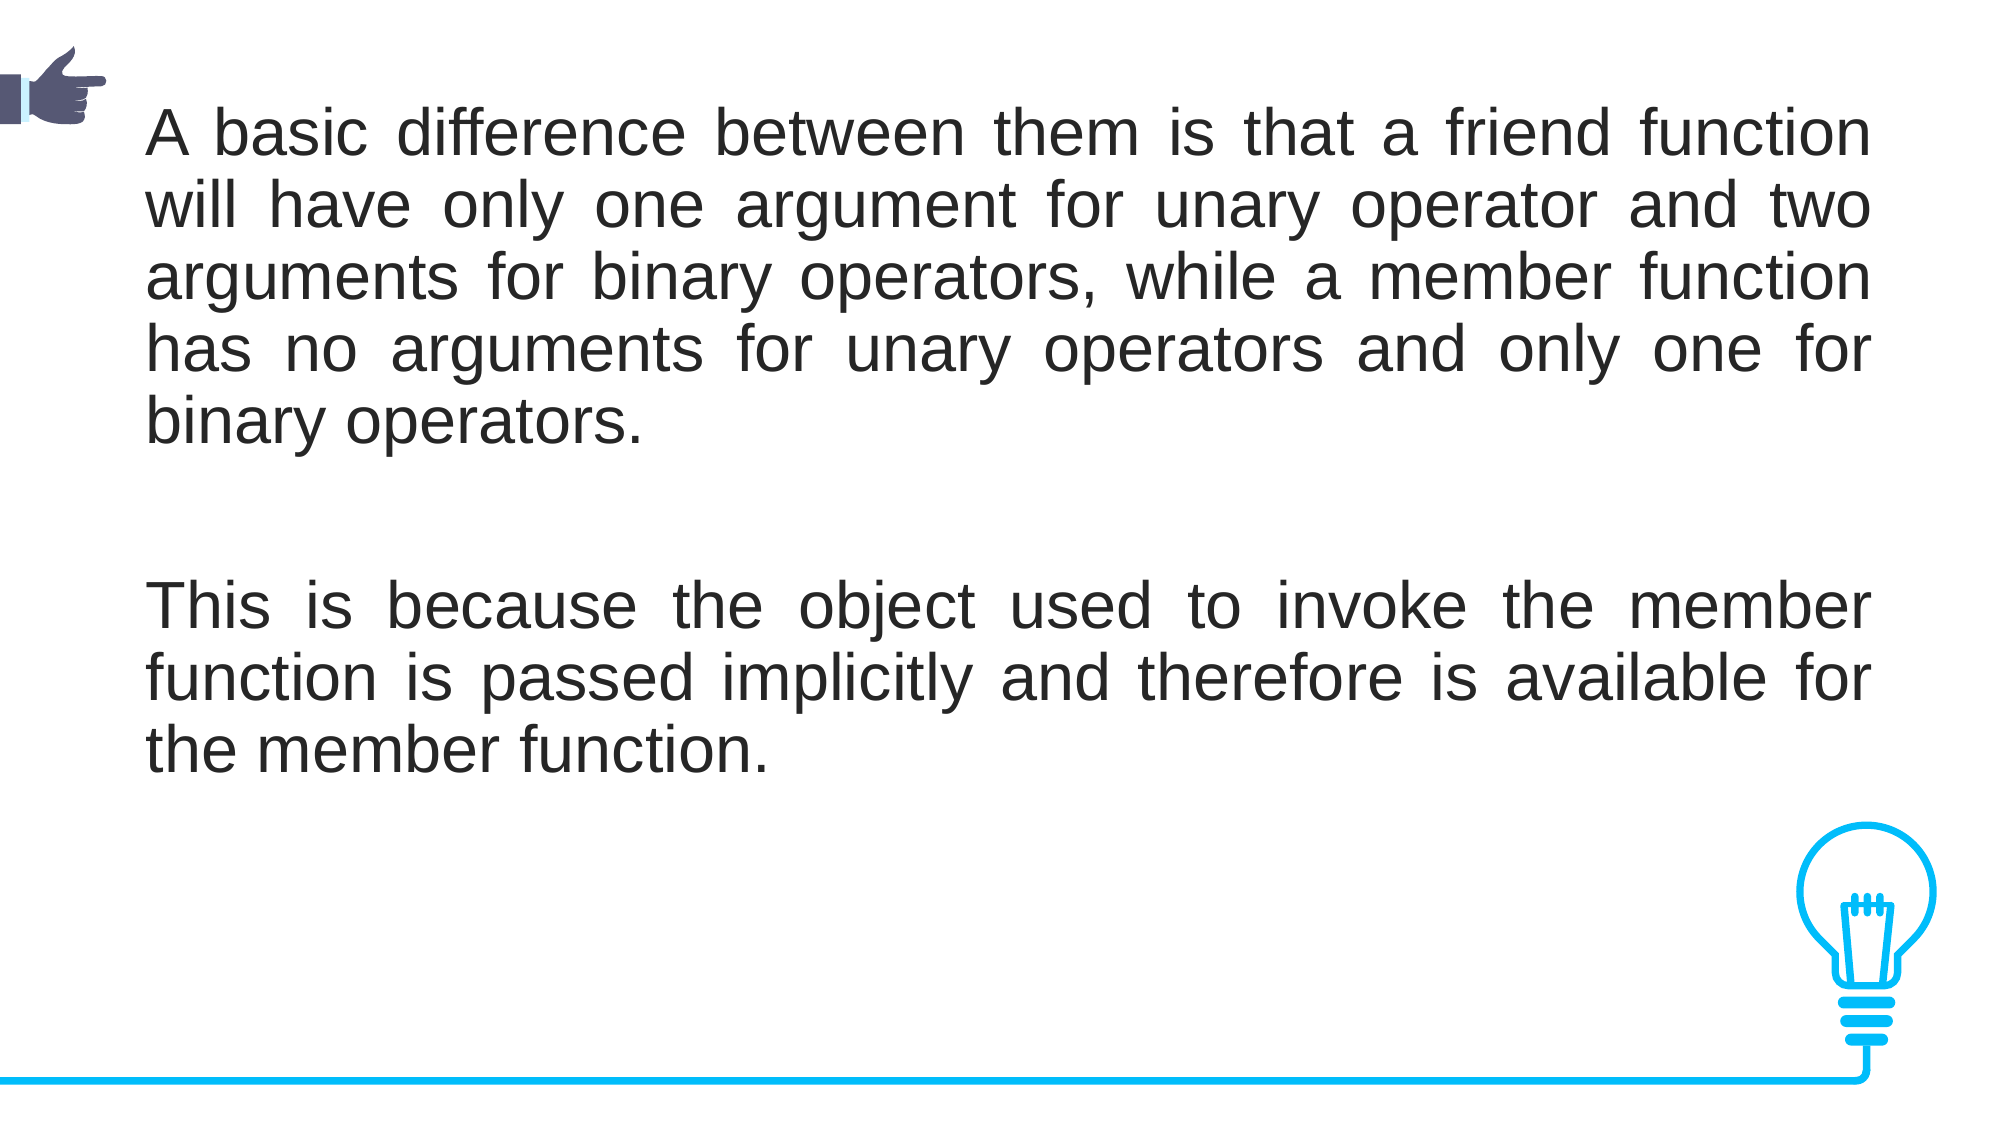

A basic difference between them is that a friend function will have only one argument for unary operator and two arguments for binary operators, while a member function has no arguments for unary operators and only one for binary operators.

This is because the object used to invoke the member function is passed implicitly and therefore is available for the member function.